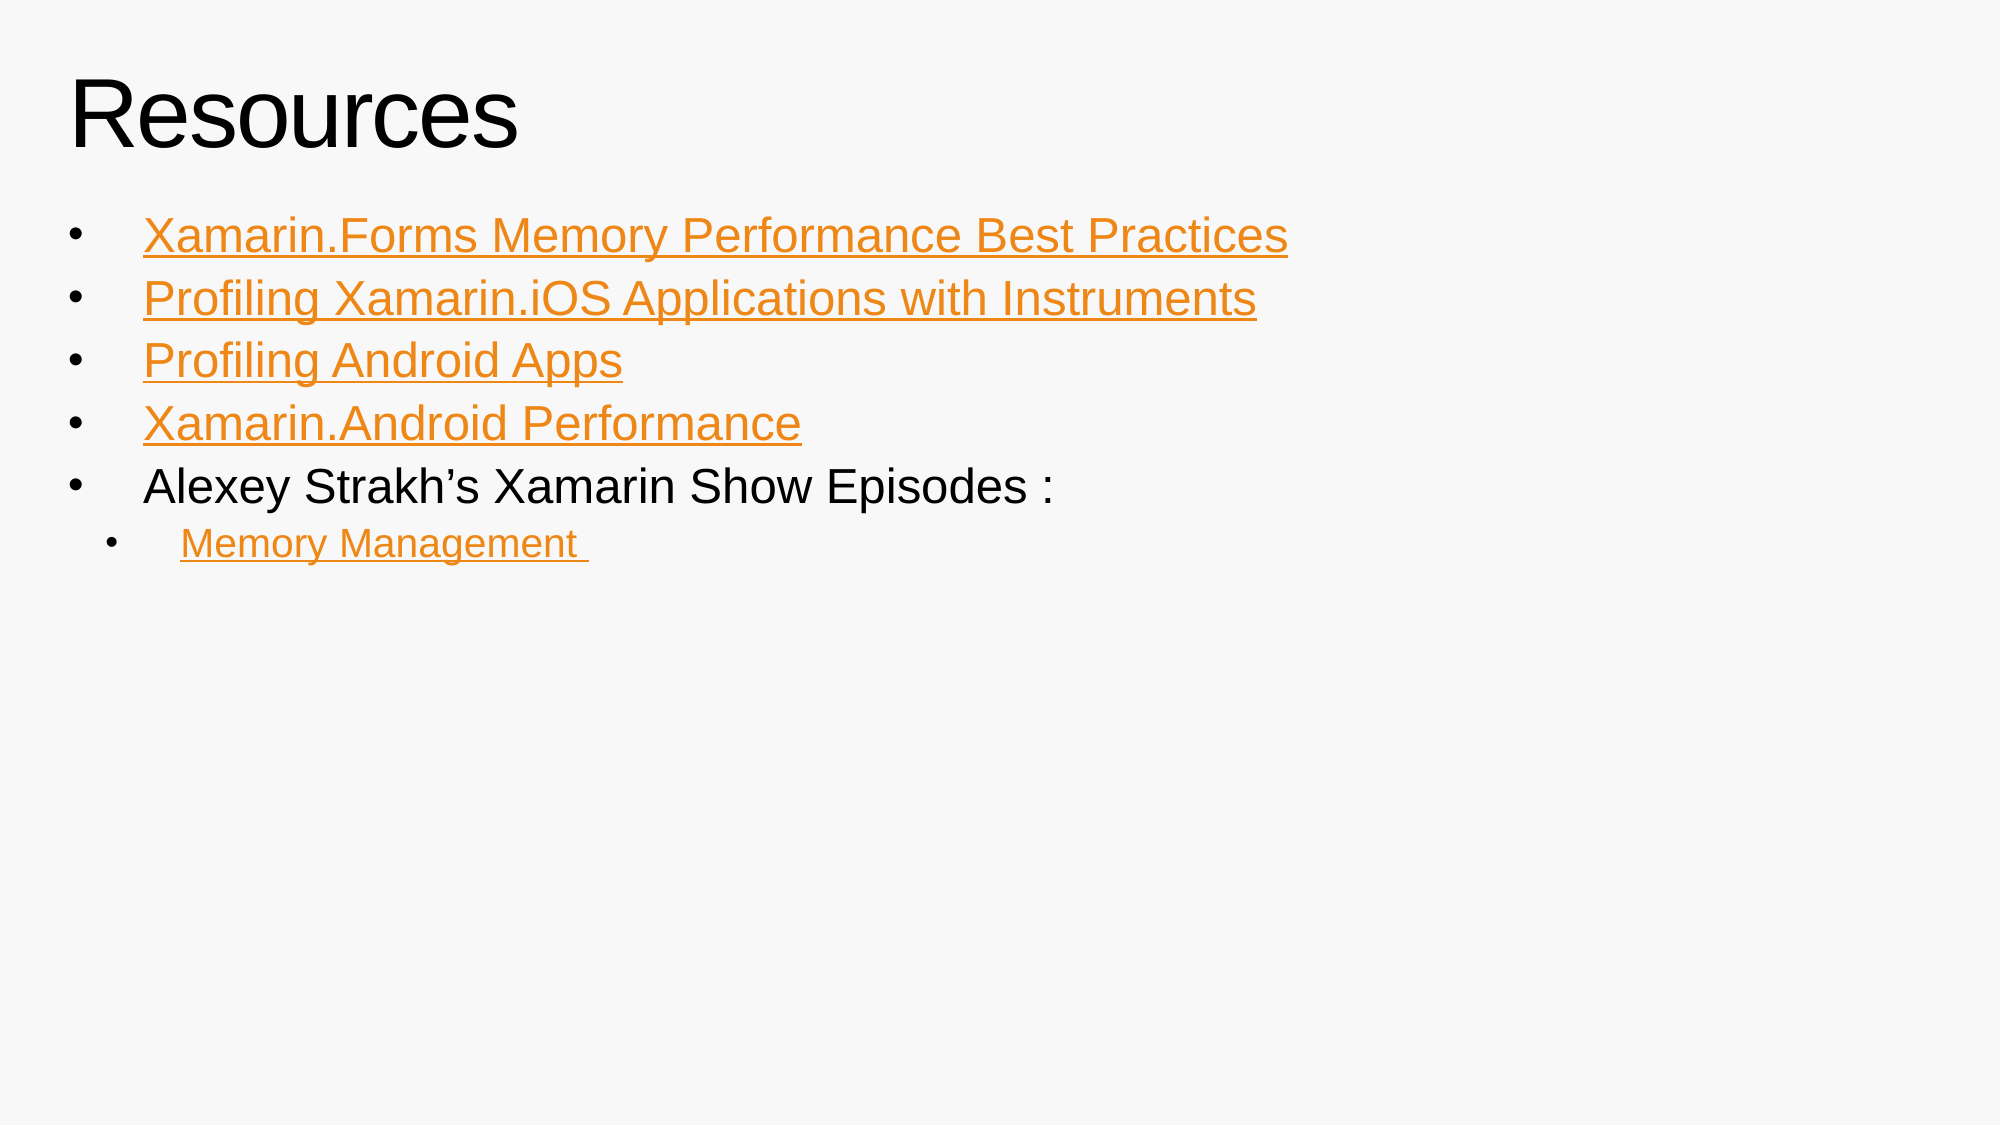

# Resources
Xamarin.Forms Memory Performance Best Practices
Profiling Xamarin.iOS Applications with Instruments
Profiling Android Apps
Xamarin.Android Performance
Alexey Strakh’s Xamarin Show Episodes :
Memory Management